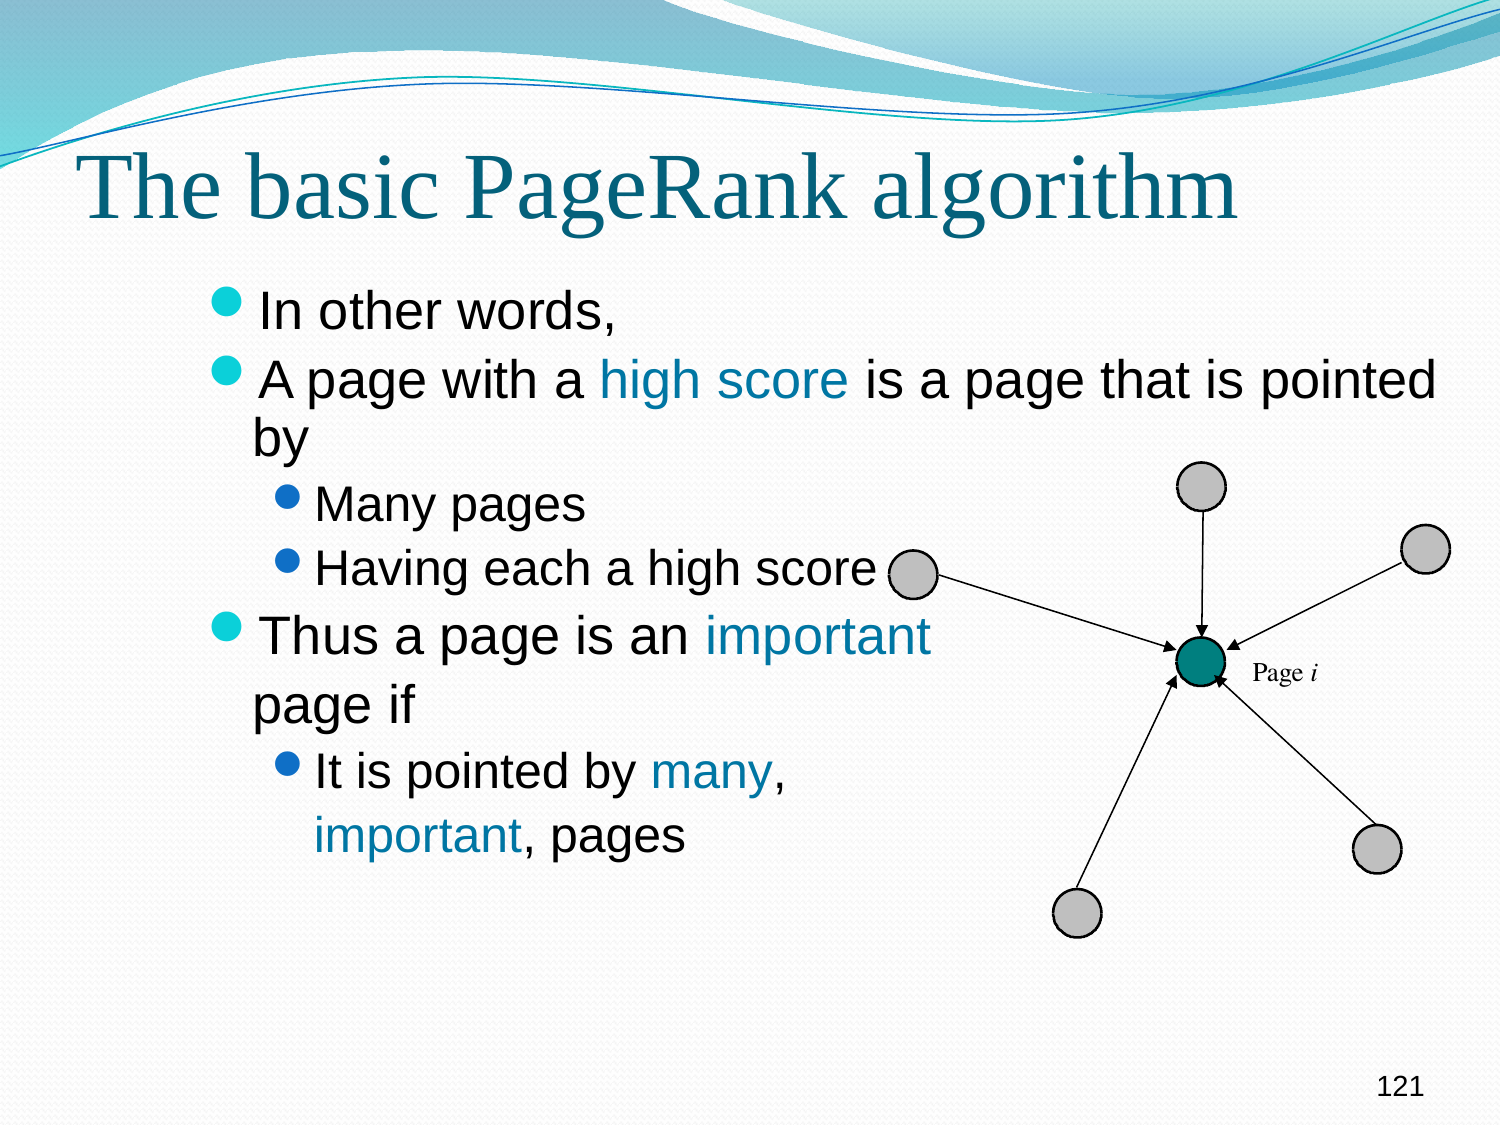

# The basic PageRank algorithm
In other words,
A page with a high score is a page that is pointed by
Many pages
Having each a high score
Thus a page is an important
   page if
It is pointed by many,
   important, pages

Page i

121